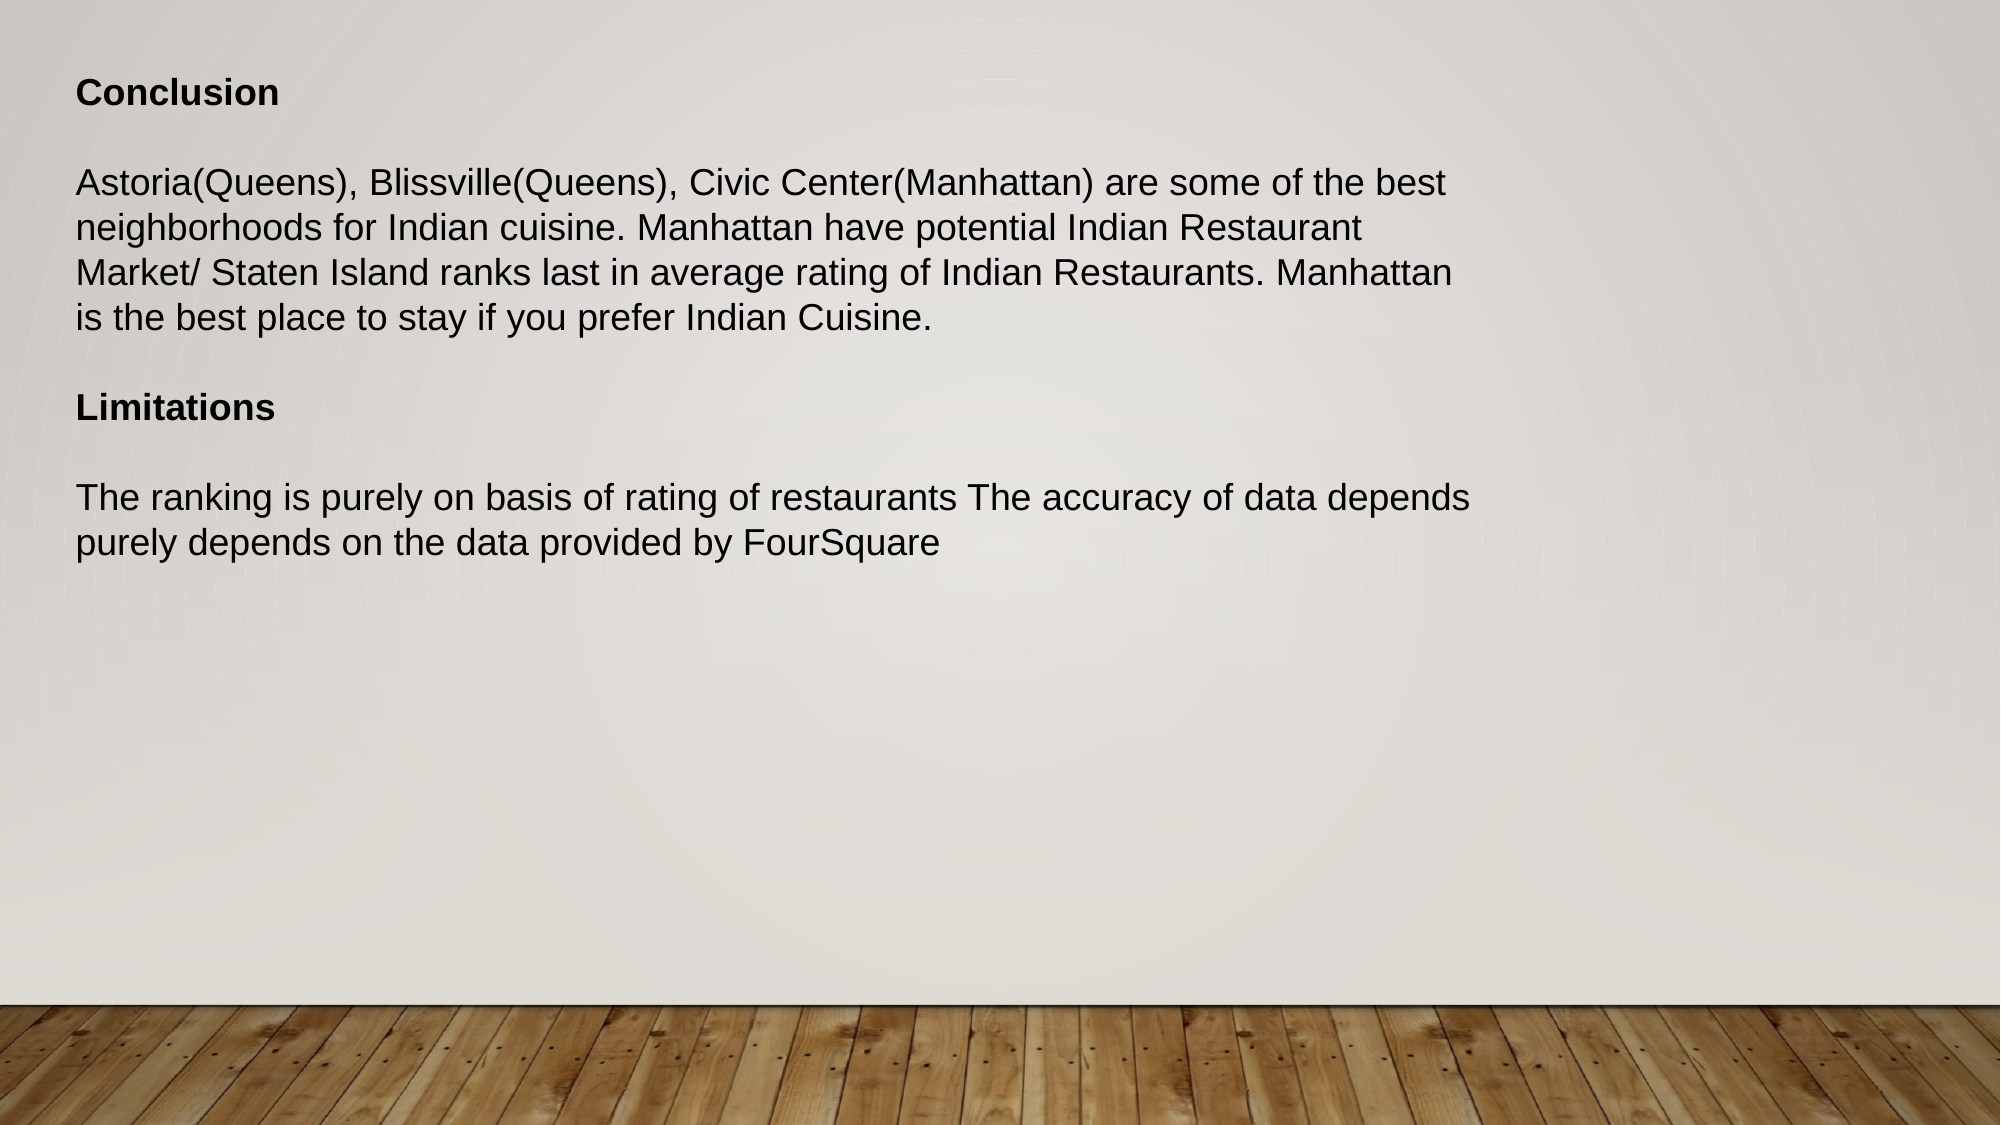

Conclusion

Astoria(Queens), Blissville(Queens), Civic Center(Manhattan) are some of the best neighborhoods for Indian cuisine. Manhattan have potential Indian Restaurant Market/ Staten Island ranks last in average rating of Indian Restaurants. Manhattan is the best place to stay if you prefer Indian Cuisine.

Limitations

The ranking is purely on basis of rating of restaurants The accuracy of data depends purely depends on the data provided by FourSquare